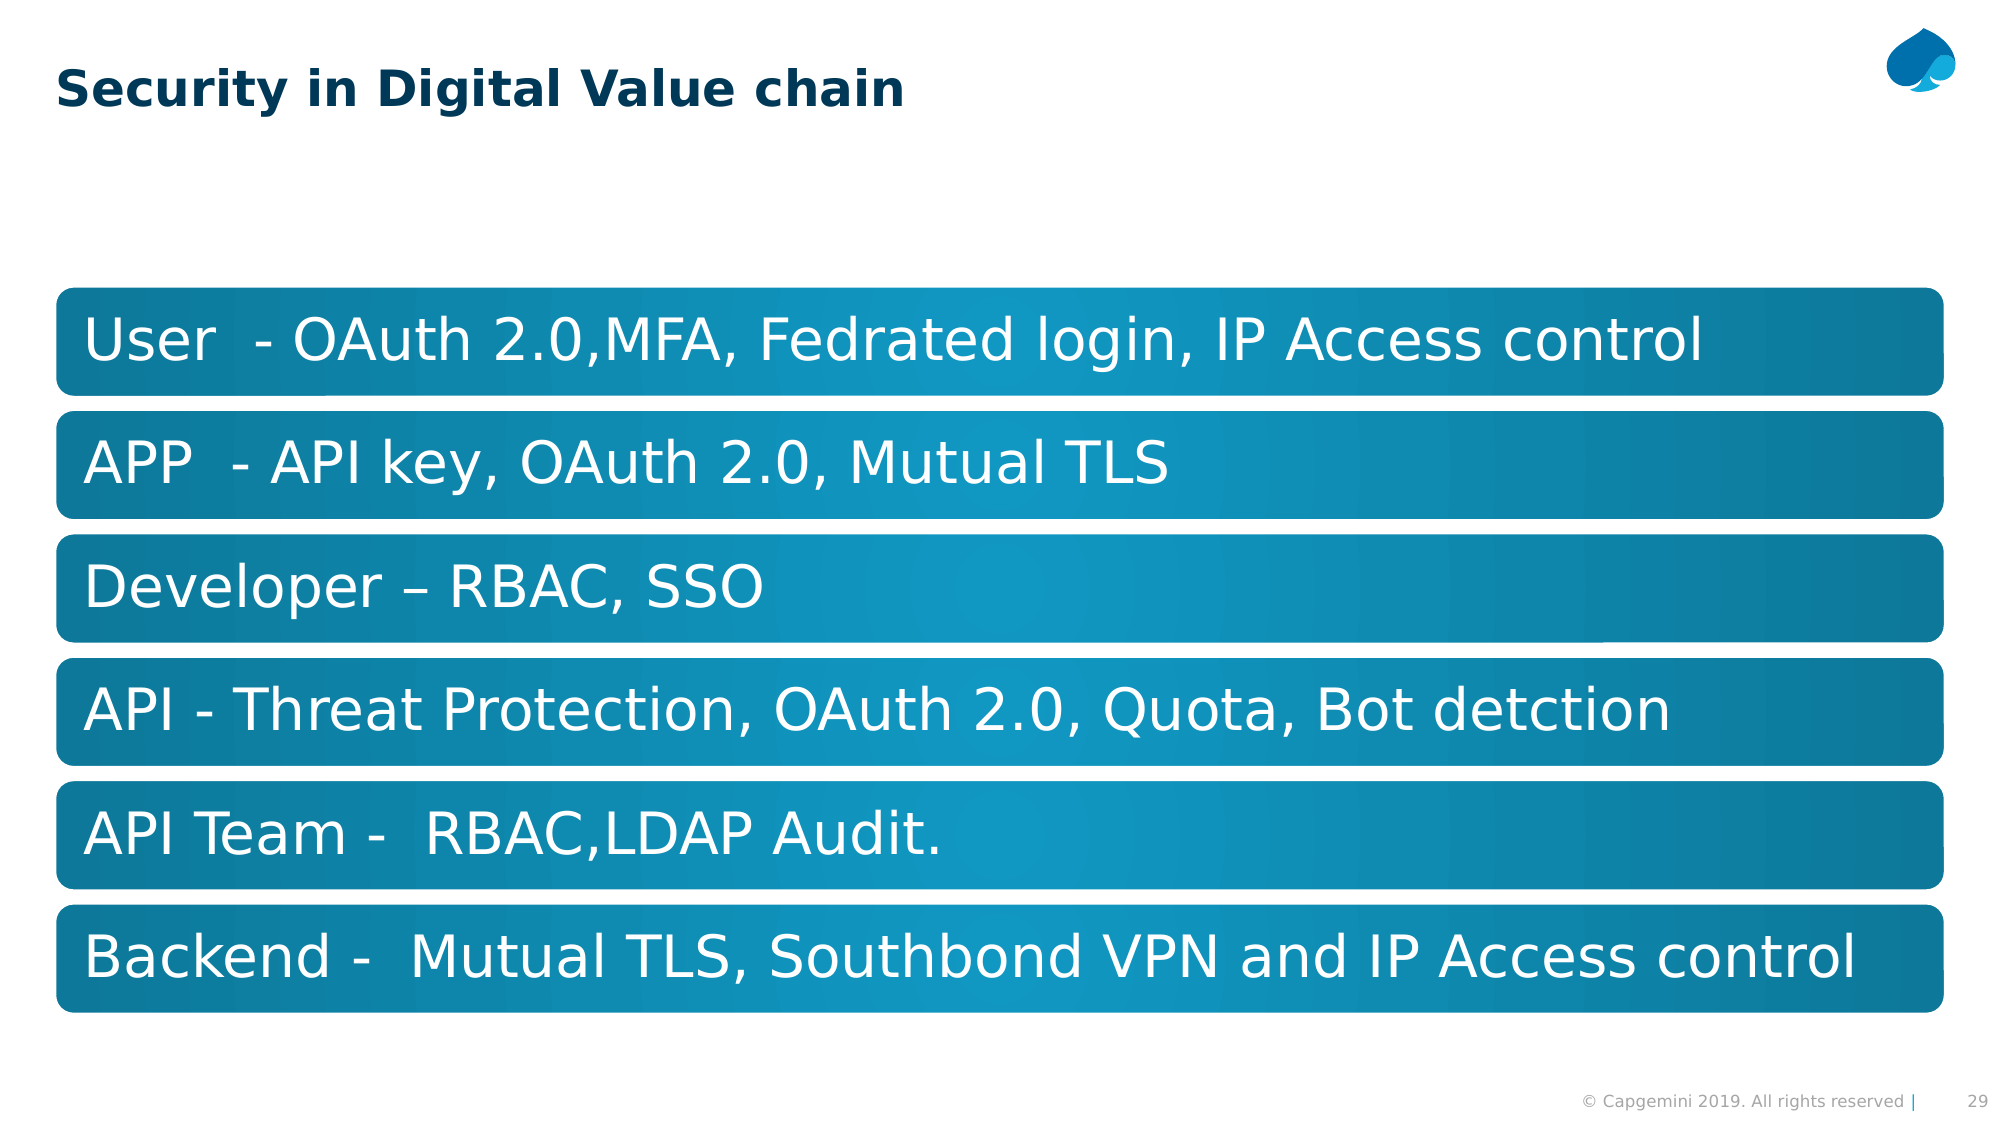

# Security in Digital Value chain
User  - OAuth 2.0,MFA, Fedrated login, IP Access control
APP  - API key, OAuth 2.0, Mutual TLS
Developer – RBAC, SSO
API - Threat Protection, OAuth 2.0, Quota, Bot detction
API Team -  RBAC,LDAP Audit.
Backend -  Mutual TLS, Southbond VPN and IP Access control